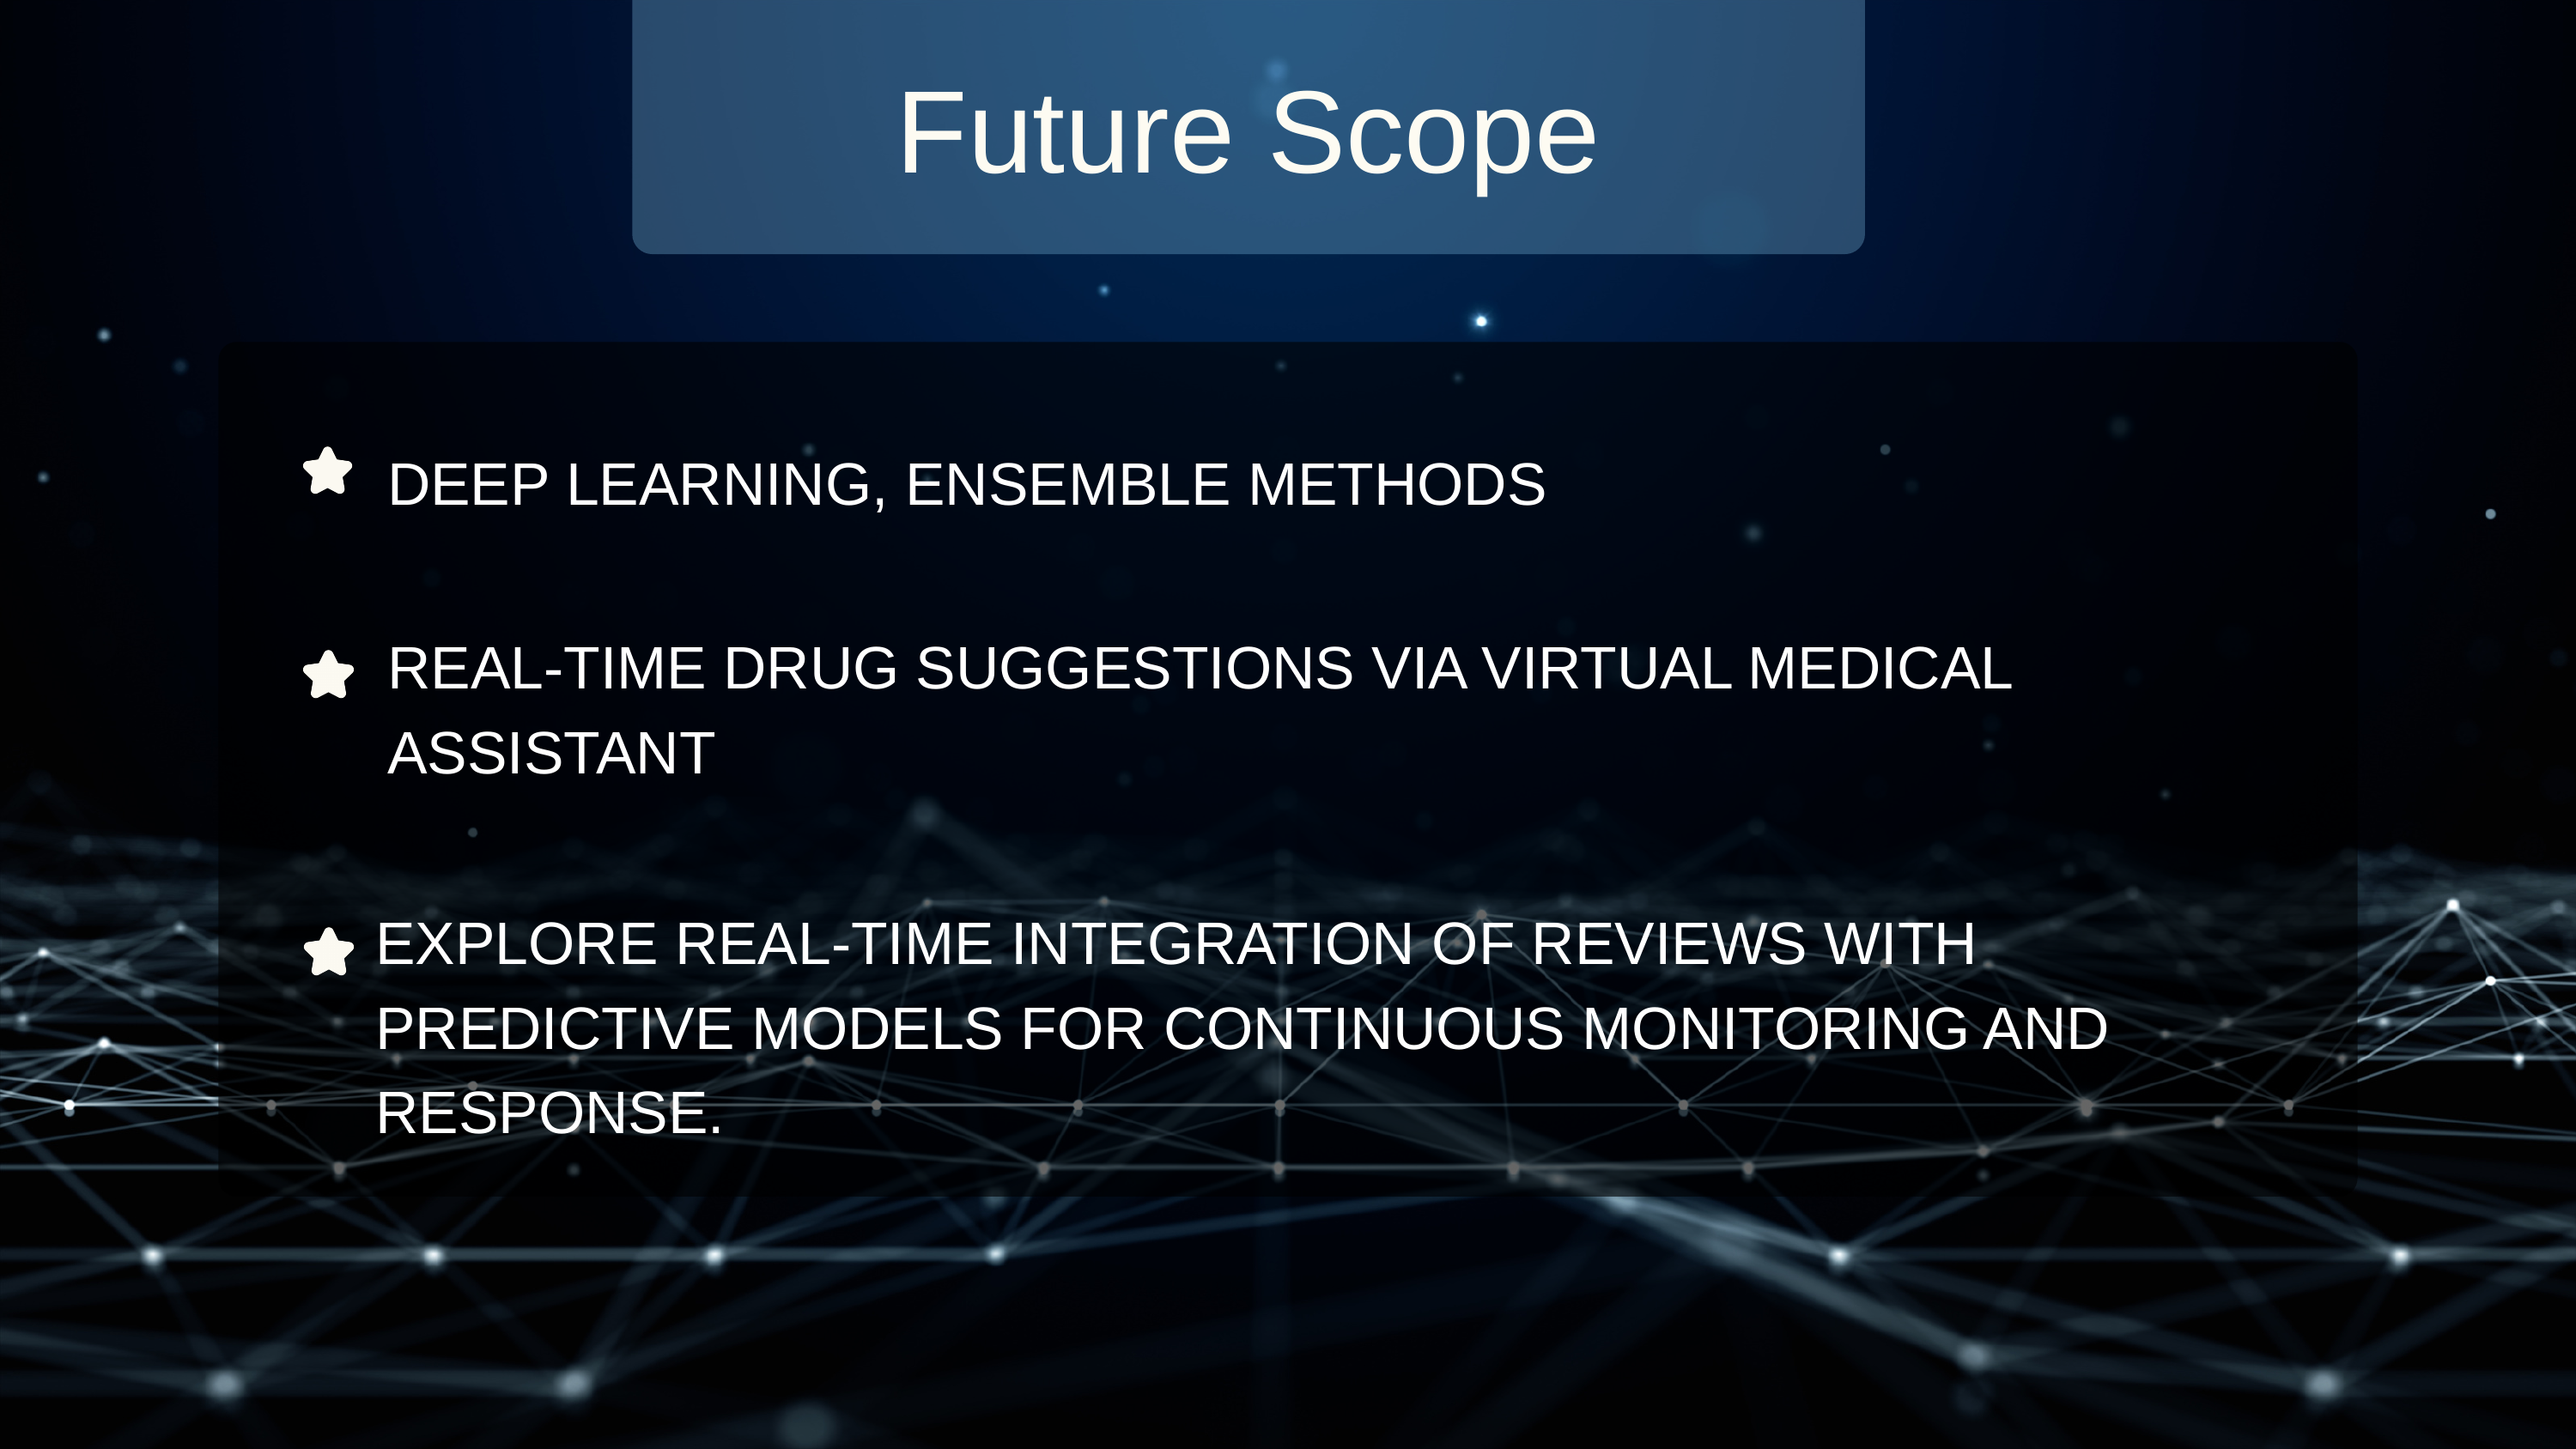

Future Scope

DEEP LEARNING, ENSEMBLE METHODS

REAL-TIME DRUG SUGGESTIONS VIA VIRTUAL MEDICAL ASSISTANT

EXPLORE REAL-TIME INTEGRATION OF REVIEWS WITH PREDICTIVE MODELS FOR CONTINUOUS MONITORING AND RESPONSE.